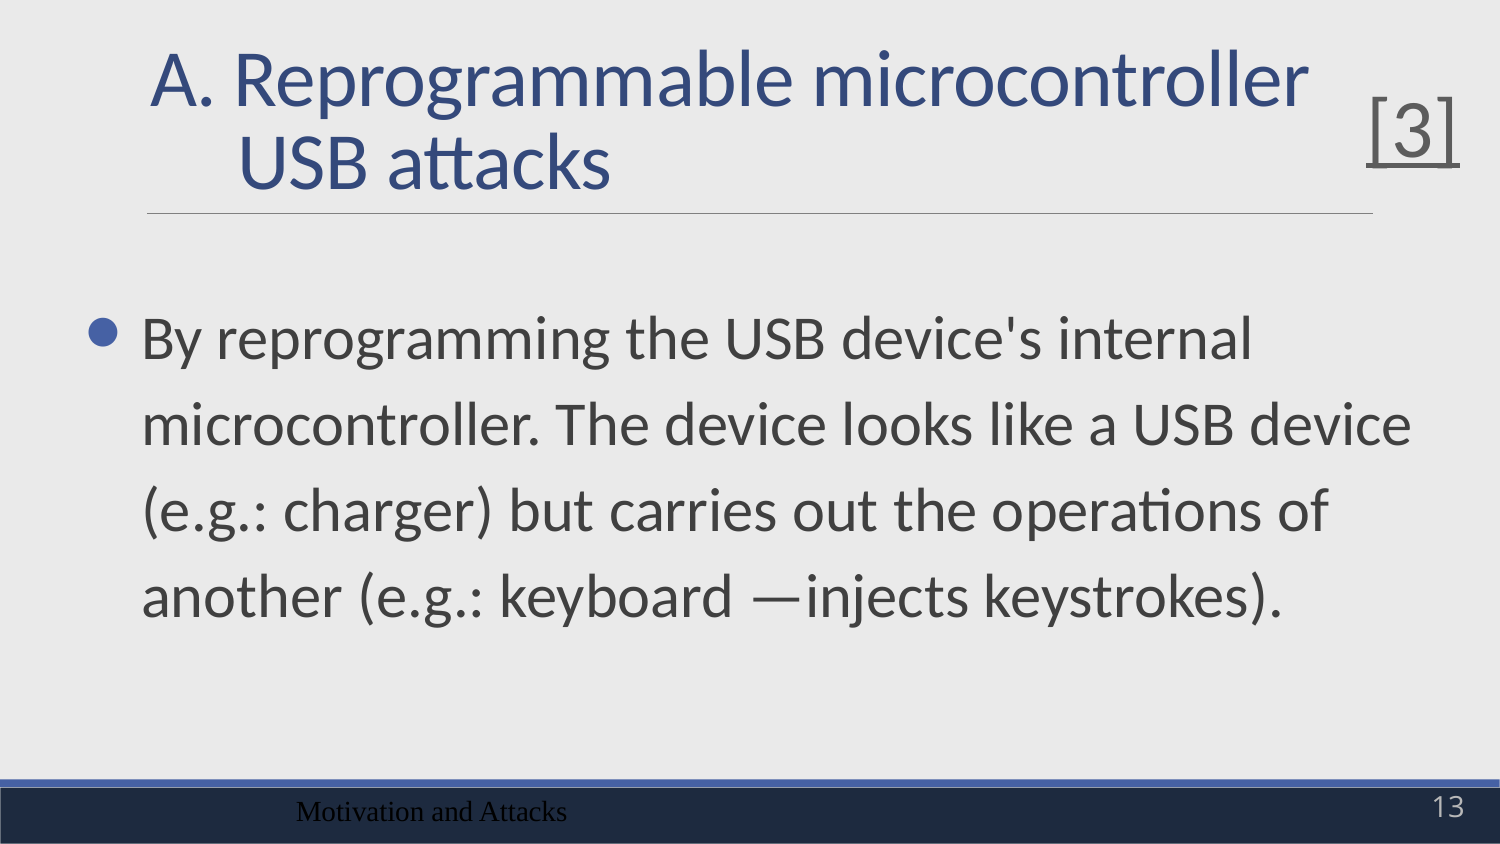

# A. Reprogrammable microcontroller USB attacks
[3]
By reprogramming the USB device's internal microcontroller. The device looks like a USB device (e.g.: charger) but carries out the operations of another (e.g.: keyboard —injects keystrokes).
Motivation and Attacks
13